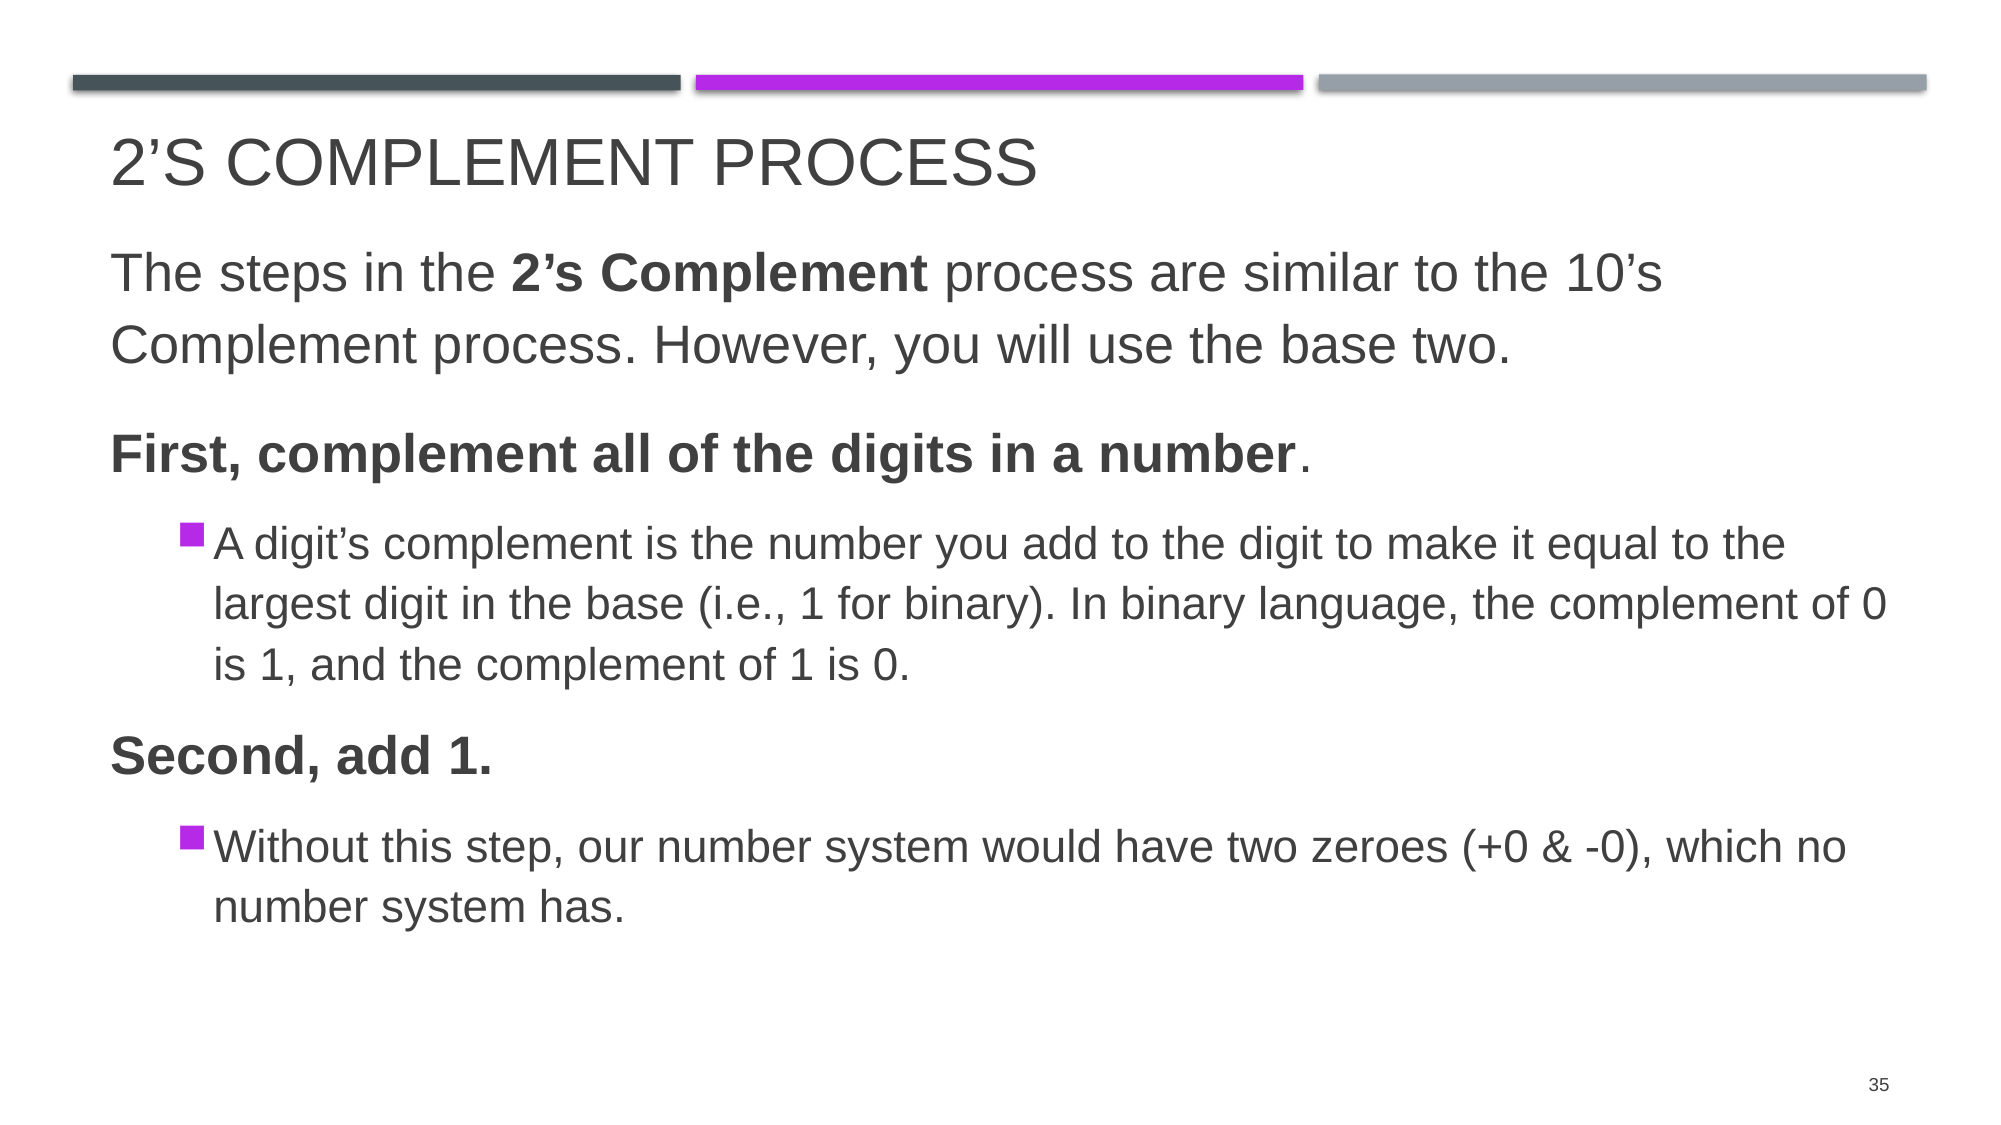

# 2’S Complement Process
The steps in the 2’s Complement process are similar to the 10’s Complement process. However, you will use the base two.
First, complement all of the digits in a number.
A digit’s complement is the number you add to the digit to make it equal to the largest digit in the base (i.e., 1 for binary). In binary language, the complement of 0 is 1, and the complement of 1 is 0.
Second, add 1.
Without this step, our number system would have two zeroes (+0 & -0), which no number system has.

35